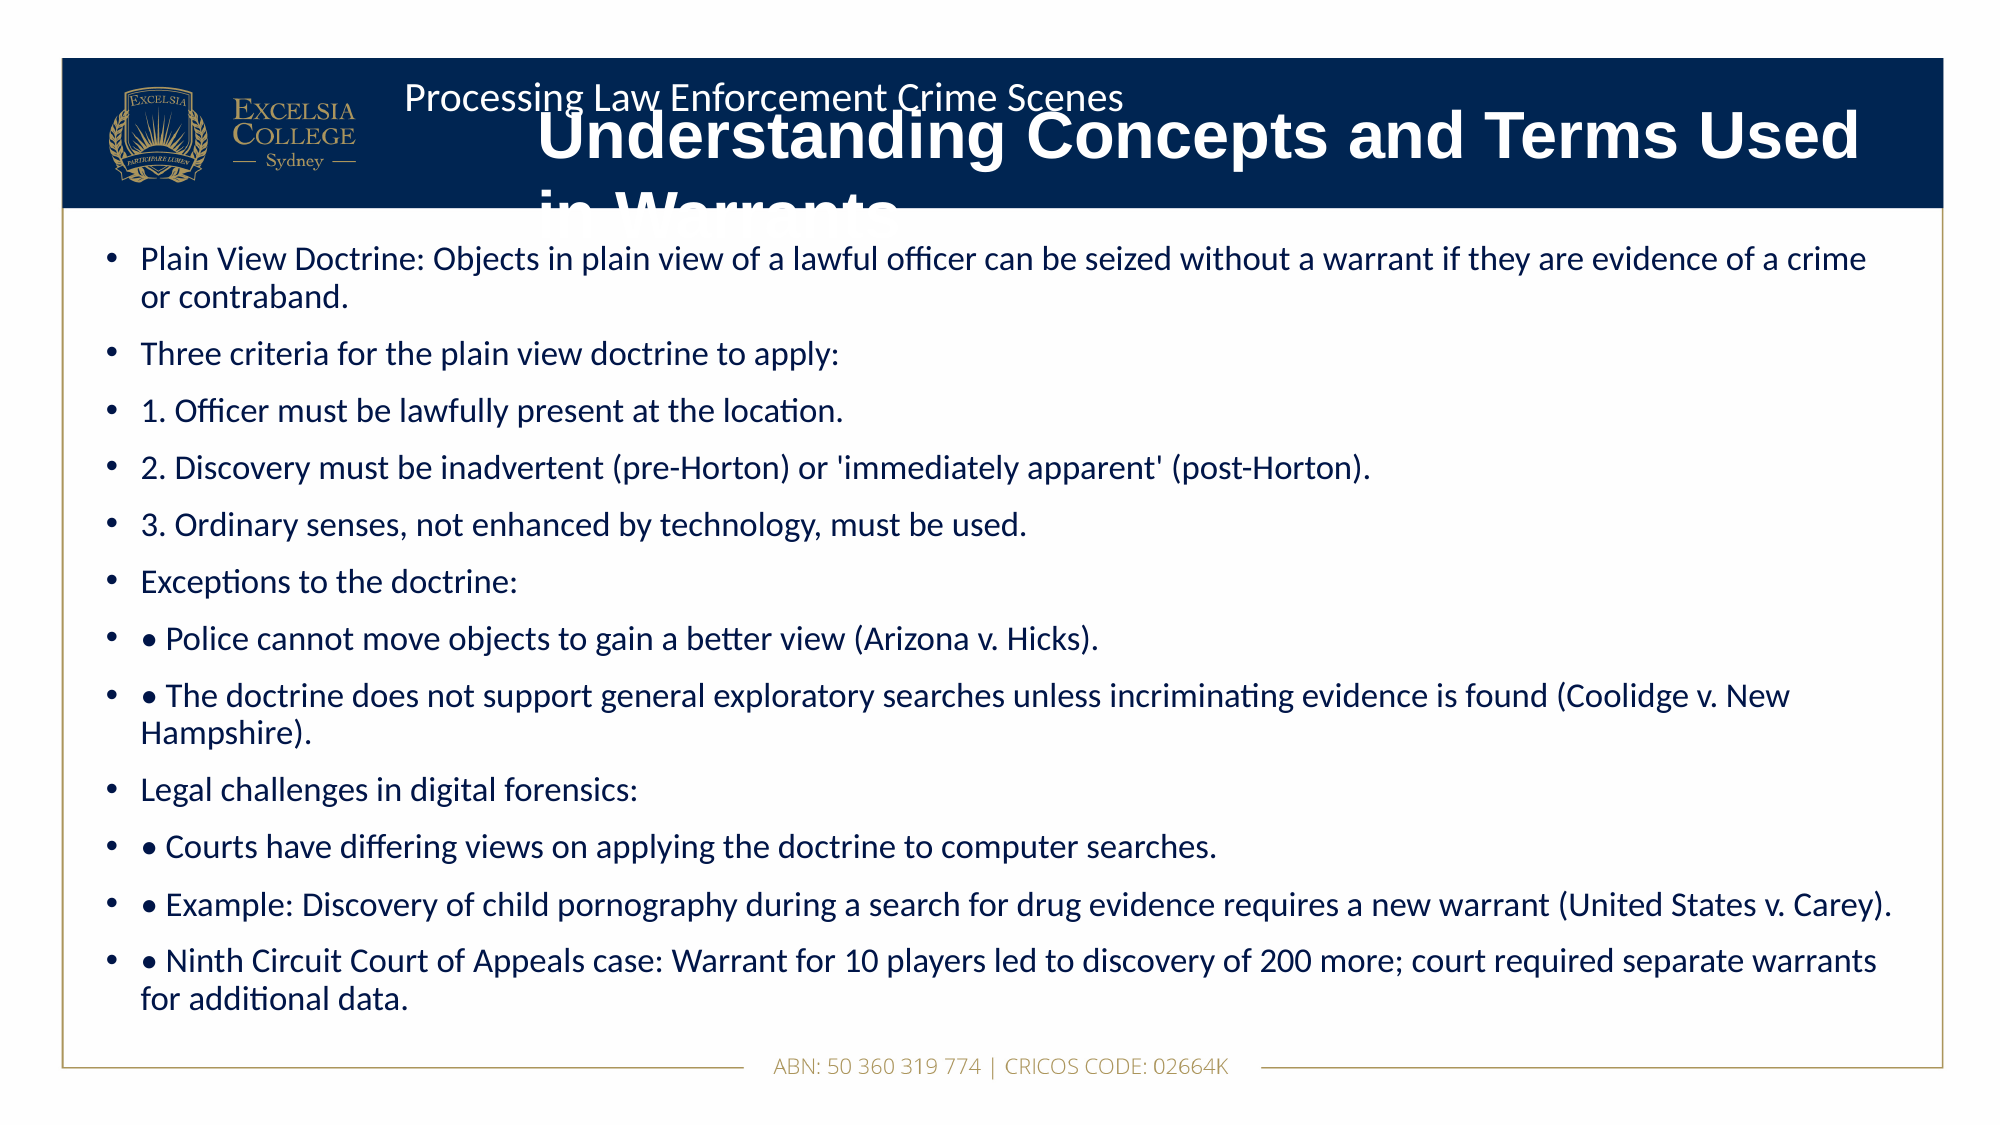

# Processing Law Enforcement Crime Scenes
Understanding Concepts and Terms Used in Warrants
Plain View Doctrine: Objects in plain view of a lawful officer can be seized without a warrant if they are evidence of a crime or contraband.
Three criteria for the plain view doctrine to apply:
1. Officer must be lawfully present at the location.
2. Discovery must be inadvertent (pre-Horton) or 'immediately apparent' (post-Horton).
3. Ordinary senses, not enhanced by technology, must be used.
Exceptions to the doctrine:
• Police cannot move objects to gain a better view (Arizona v. Hicks).
• The doctrine does not support general exploratory searches unless incriminating evidence is found (Coolidge v. New Hampshire).
Legal challenges in digital forensics:
• Courts have differing views on applying the doctrine to computer searches.
• Example: Discovery of child pornography during a search for drug evidence requires a new warrant (United States v. Carey).
• Ninth Circuit Court of Appeals case: Warrant for 10 players led to discovery of 200 more; court required separate warrants for additional data.